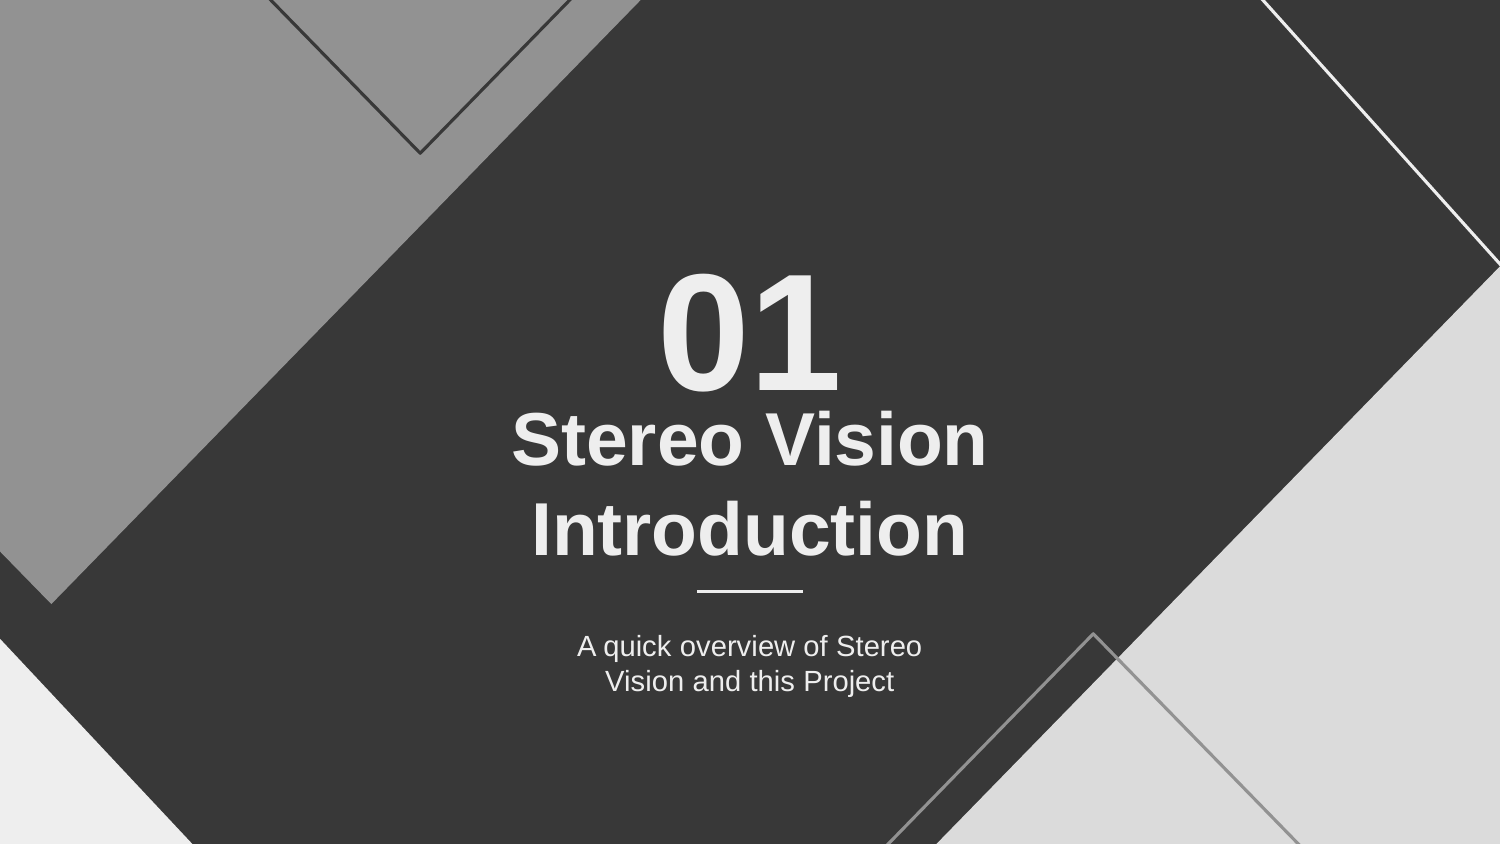

01
# Stereo Vision Introduction
A quick overview of Stereo Vision and this Project